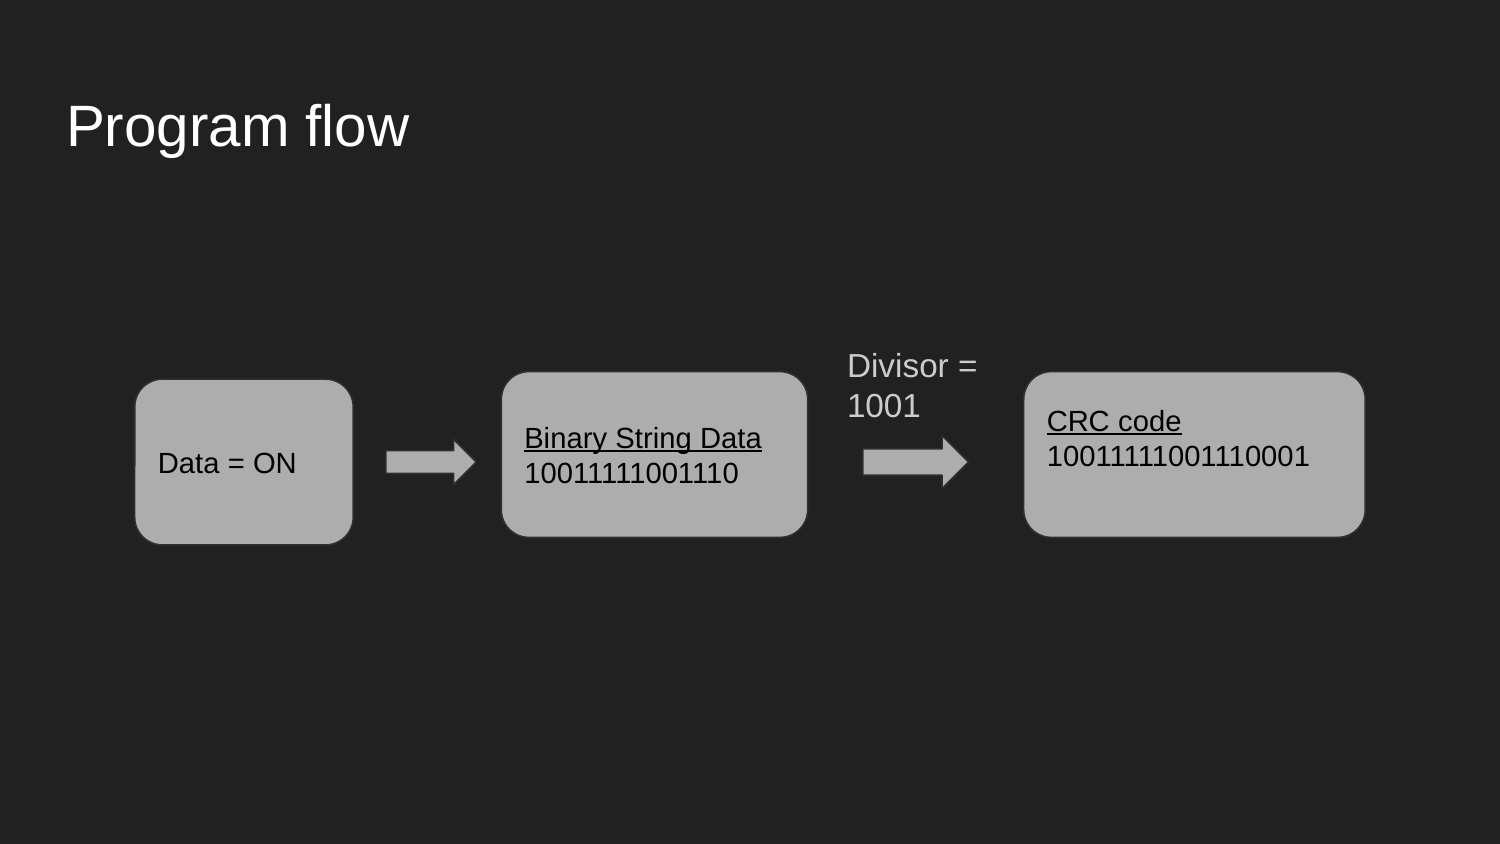

# Program flow
Divisor = 1001
Binary String Data
10011111001110
CRC code
10011111001110001

Data = ON